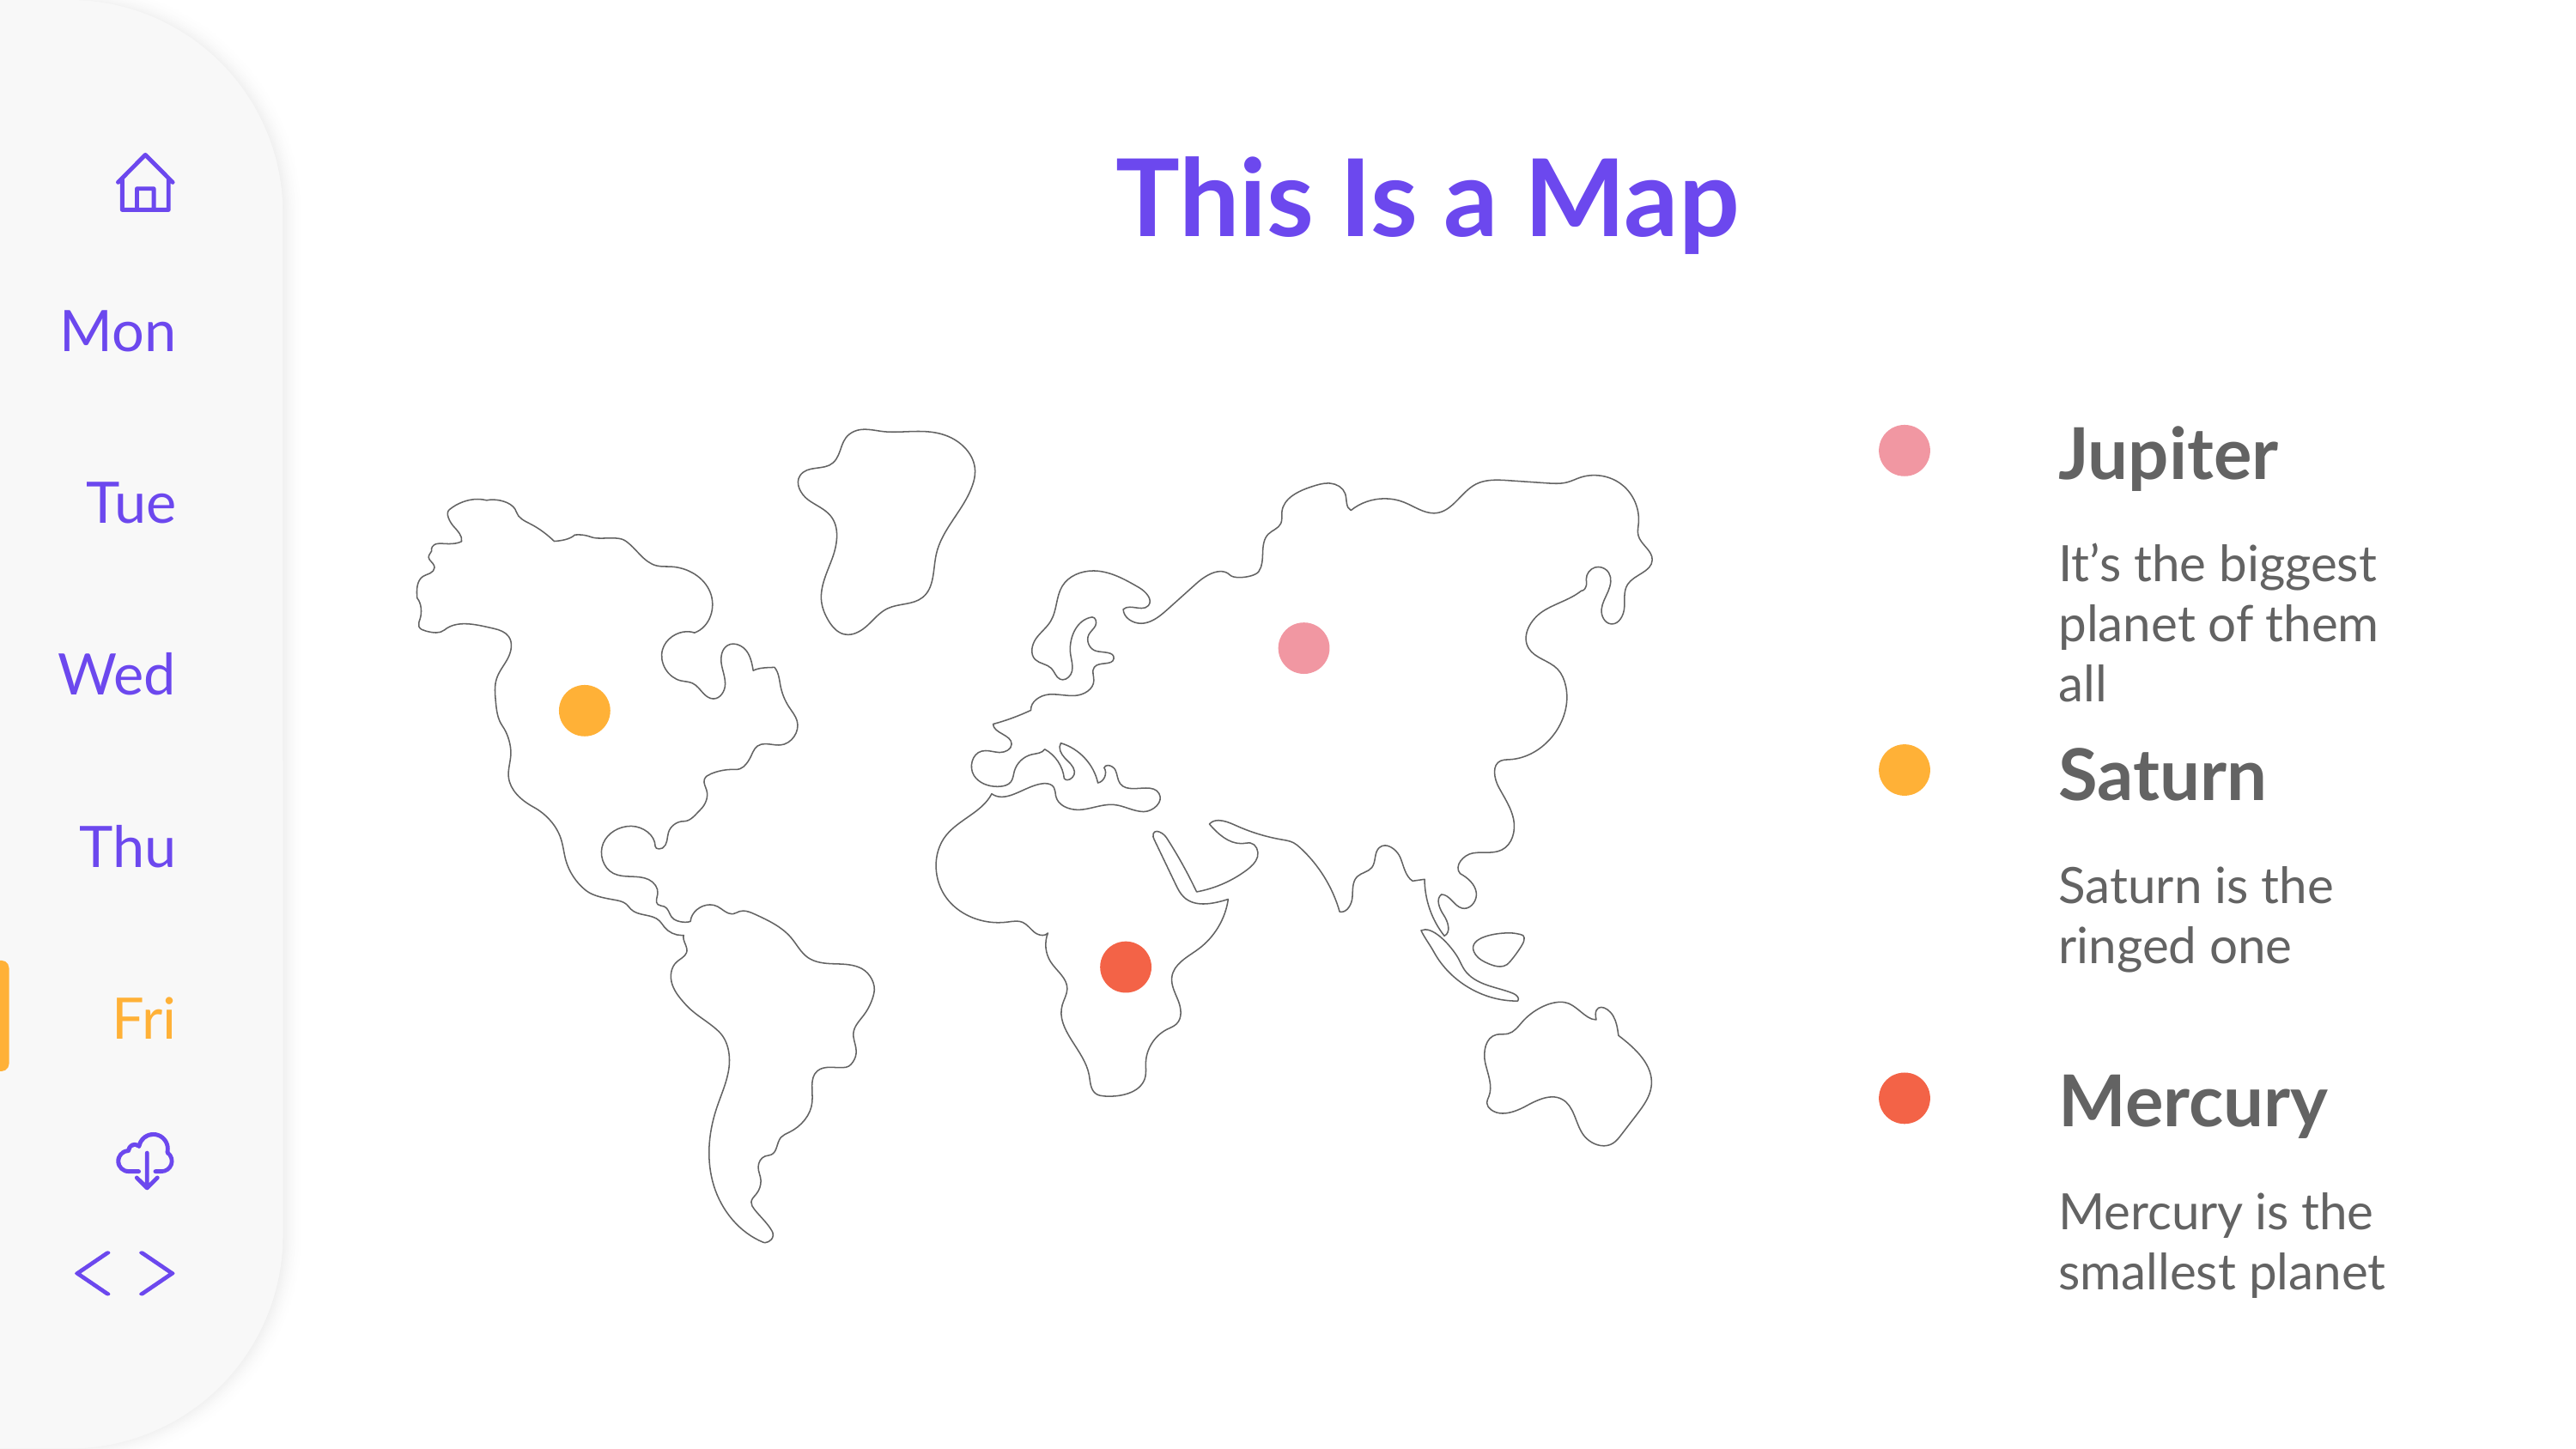

# This Is a Map

Mon
Jupiter

Tue
It’s the biggest planet of them all
Wed

Saturn

Thu
Saturn is the ringed one

Fri

Mercury

Mercury is the smallest planet